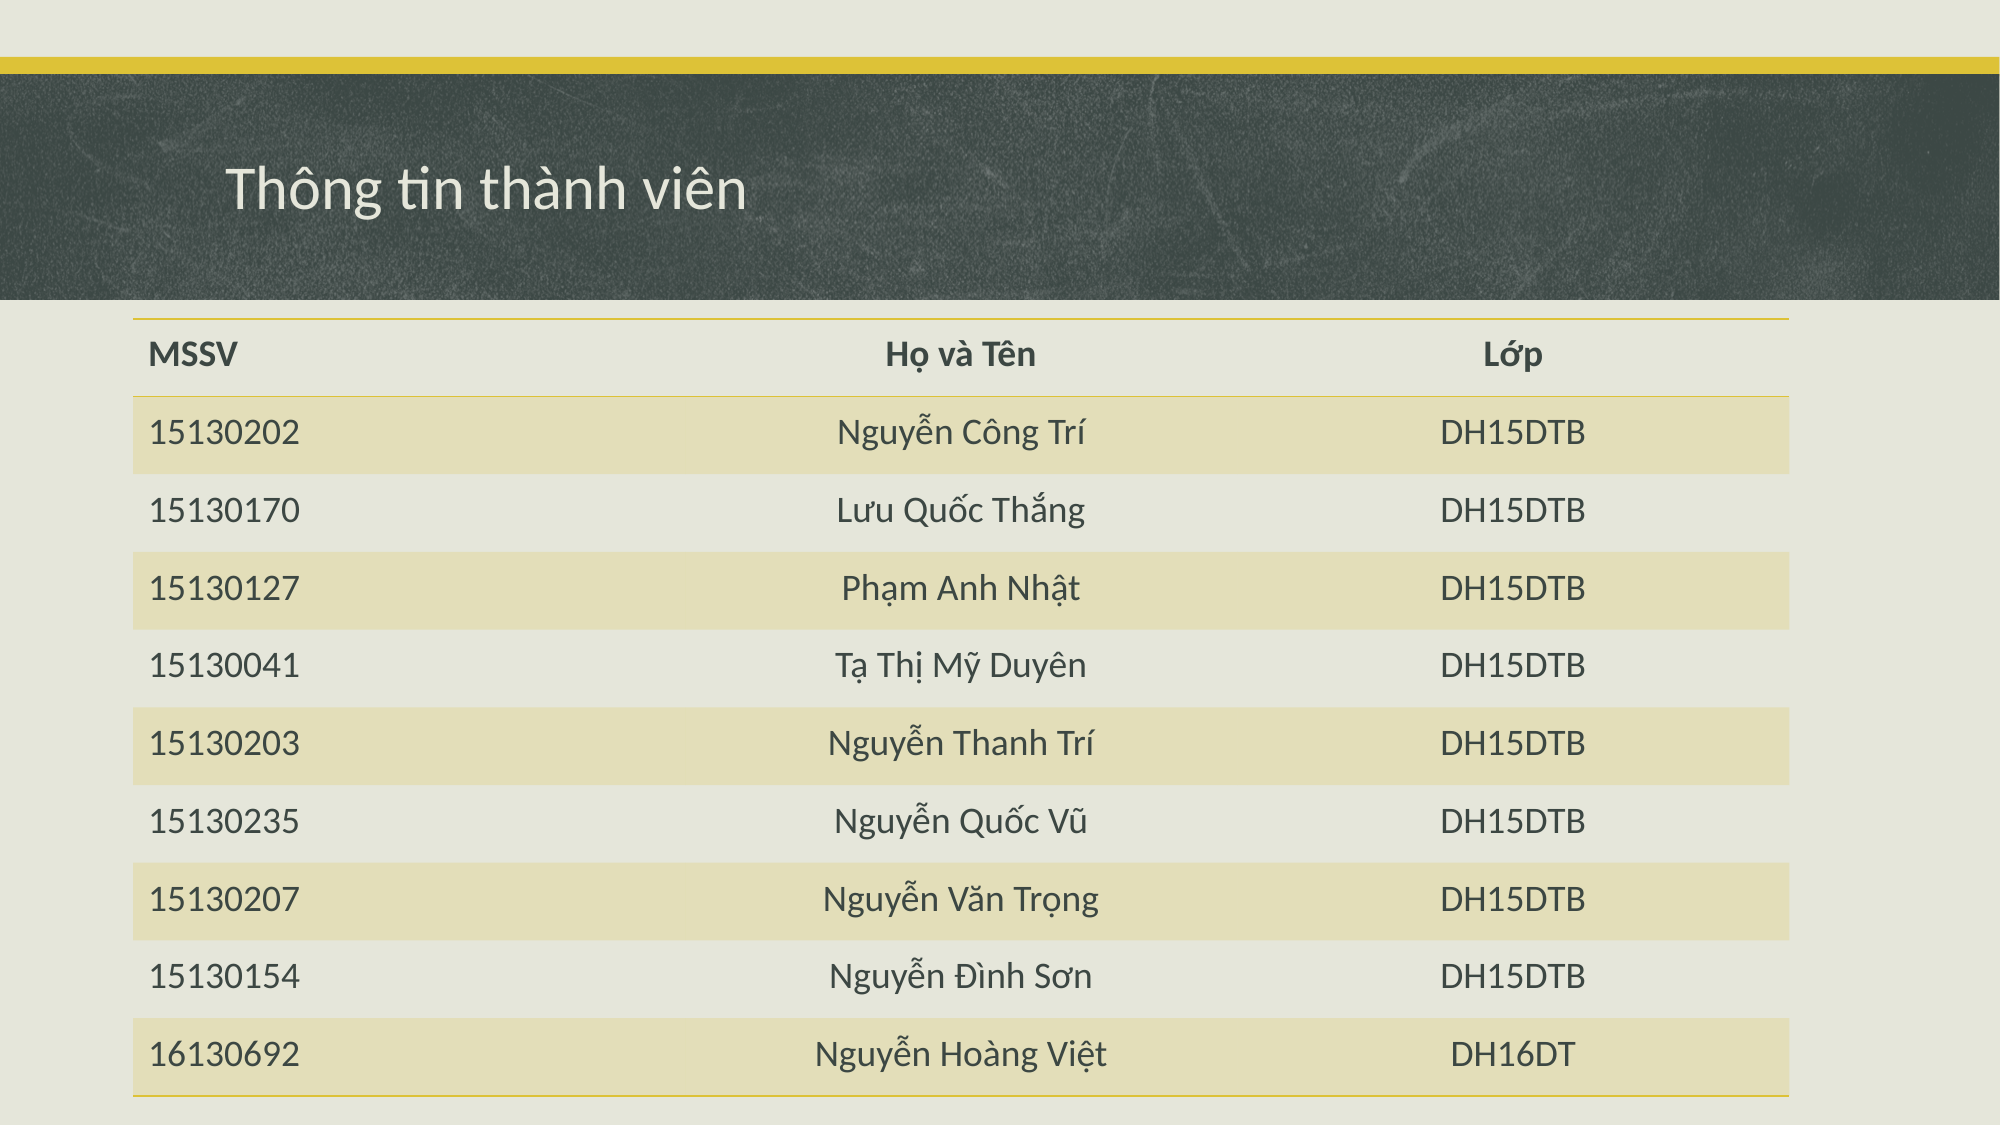

# Thông tin thành viên
| MSSV | Họ và Tên | Lớp |
| --- | --- | --- |
| 15130202 | Nguyễn Công Trí | DH15DTB |
| 15130170 | Lưu Quốc Thắng | DH15DTB |
| 15130127 | Phạm Anh Nhật | DH15DTB |
| 15130041 | Tạ Thị Mỹ Duyên | DH15DTB |
| 15130203 | Nguyễn Thanh Trí | DH15DTB |
| 15130235 | Nguyễn Quốc Vũ | DH15DTB |
| 15130207 | Nguyễn Văn Trọng | DH15DTB |
| 15130154 | Nguyễn Đình Sơn | DH15DTB |
| 16130692 | Nguyễn Hoàng Việt | DH16DT |